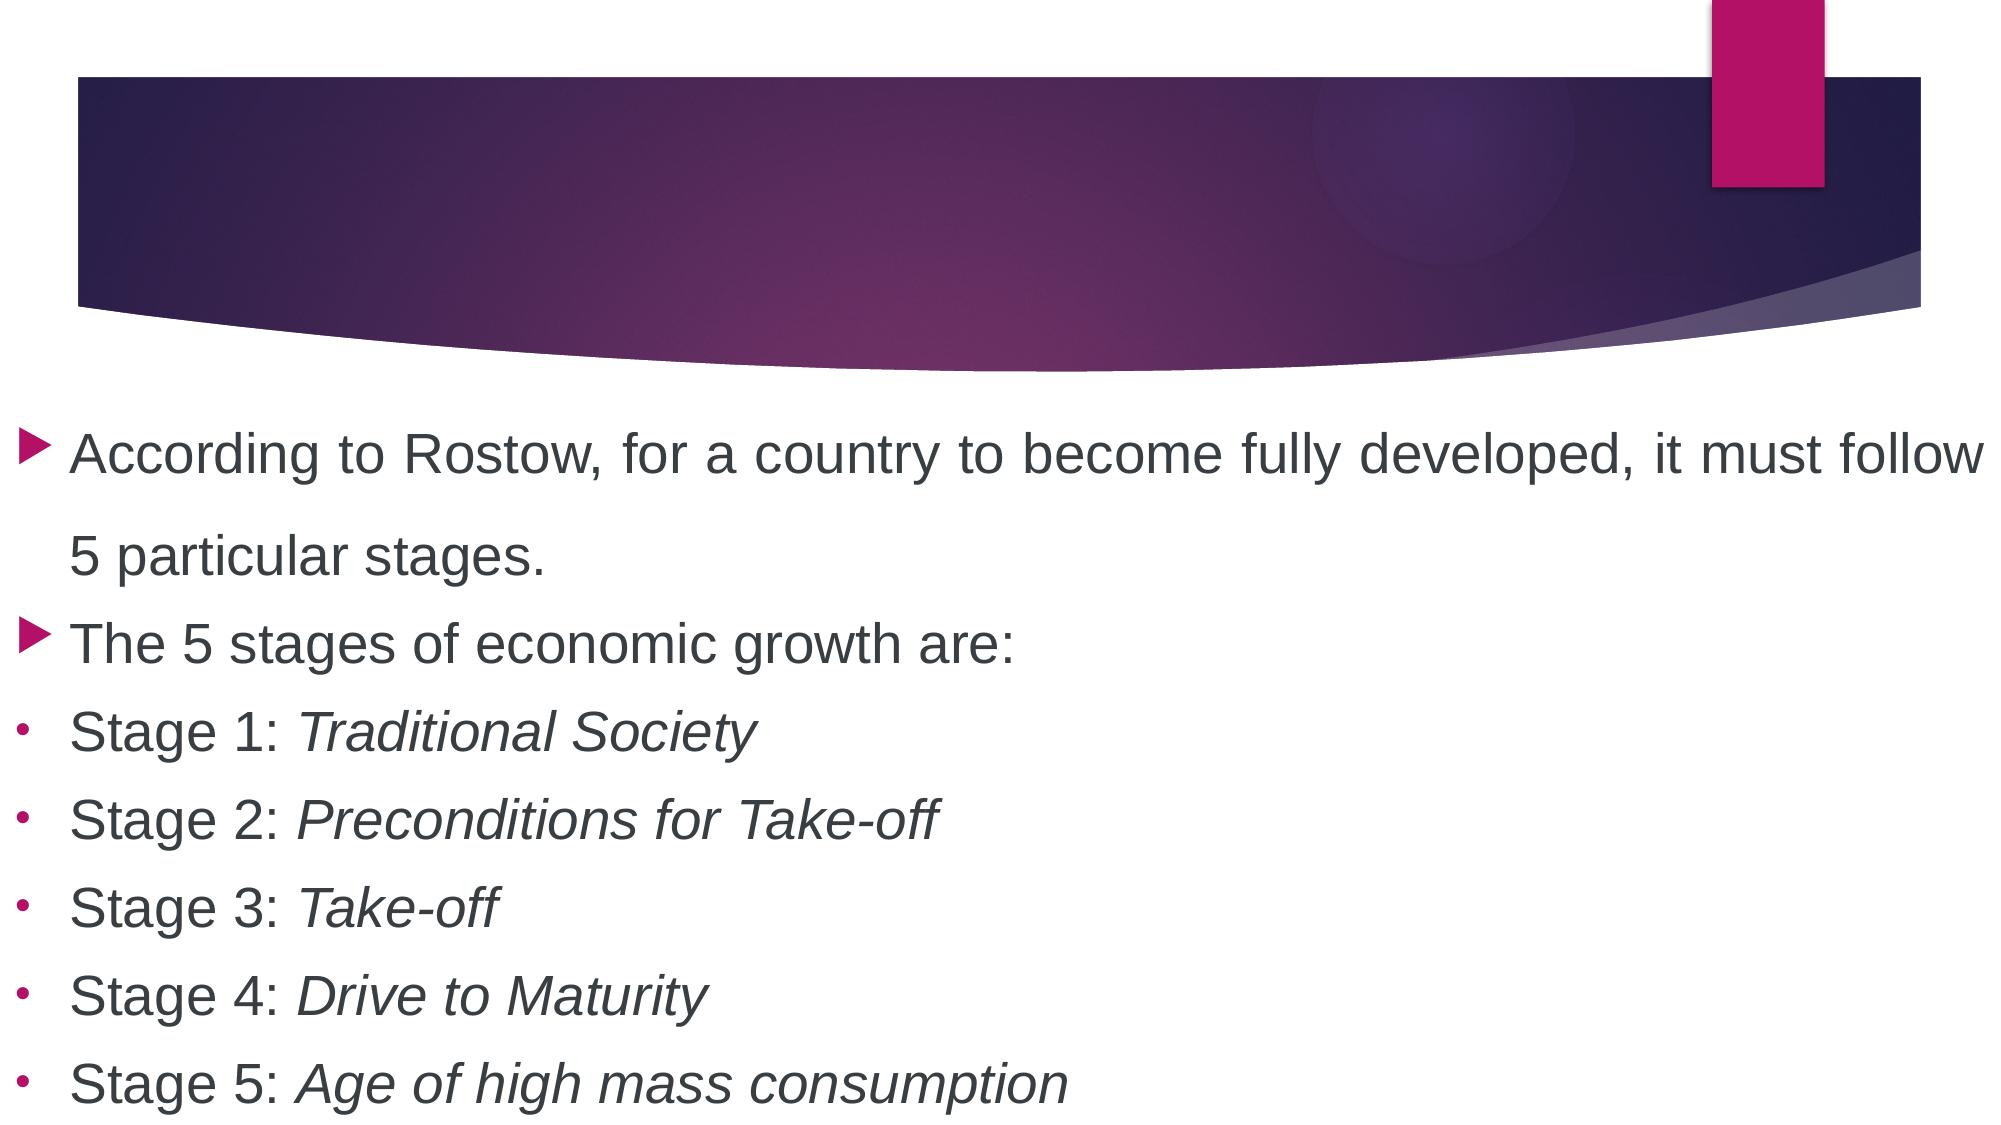

#
According to Rostow, for a country to become fully developed, it must follow 5 particular stages.
The 5 stages of economic growth are:
Stage 1: Traditional Society
Stage 2: Preconditions for Take-off
Stage 3: Take-off
Stage 4: Drive to Maturity
Stage 5: Age of high mass consumption